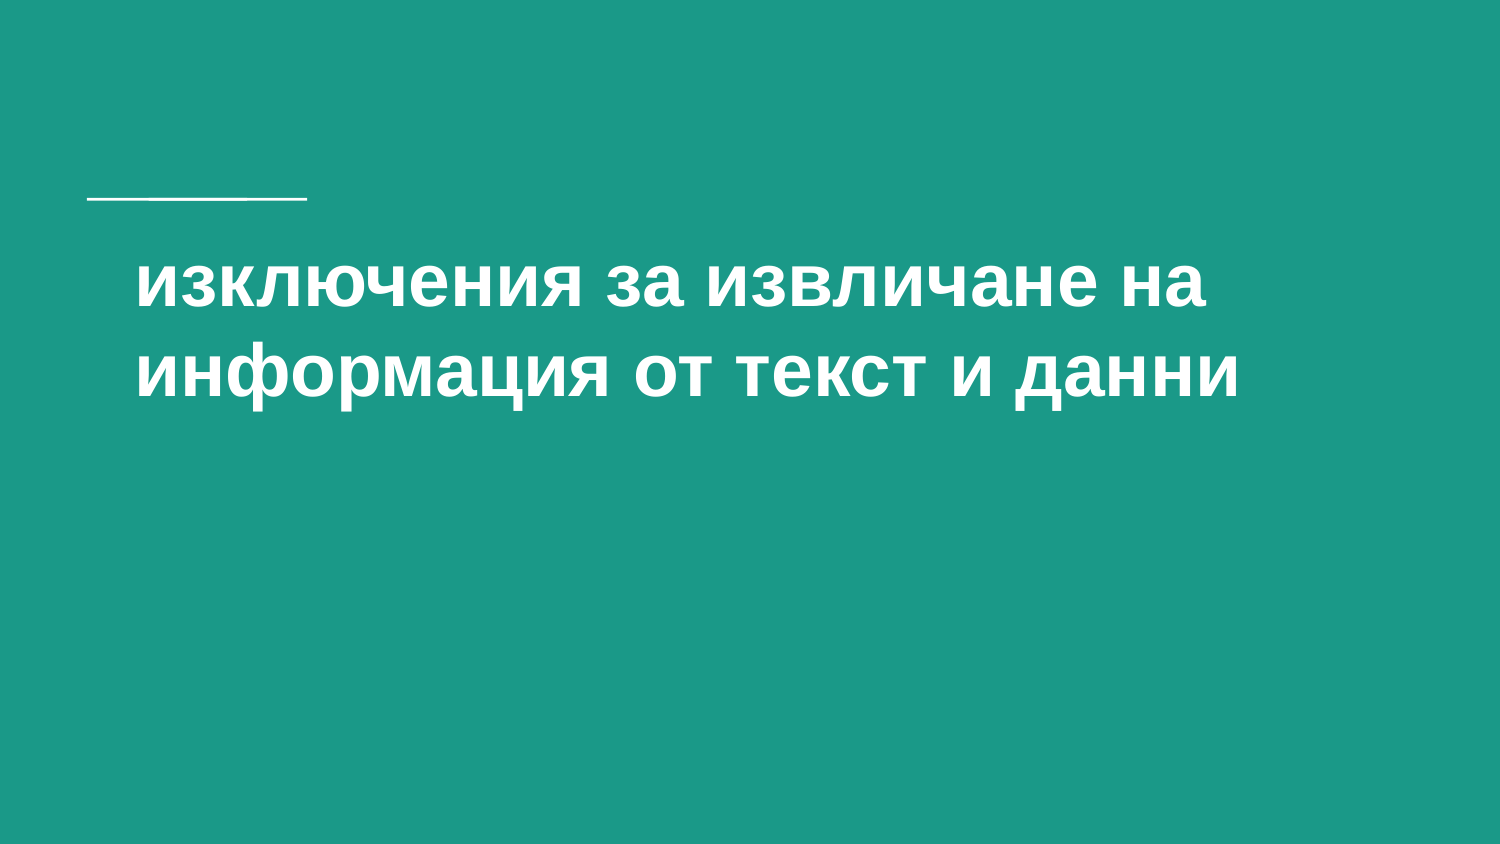

# изключения за извличане на информация от текст и данни